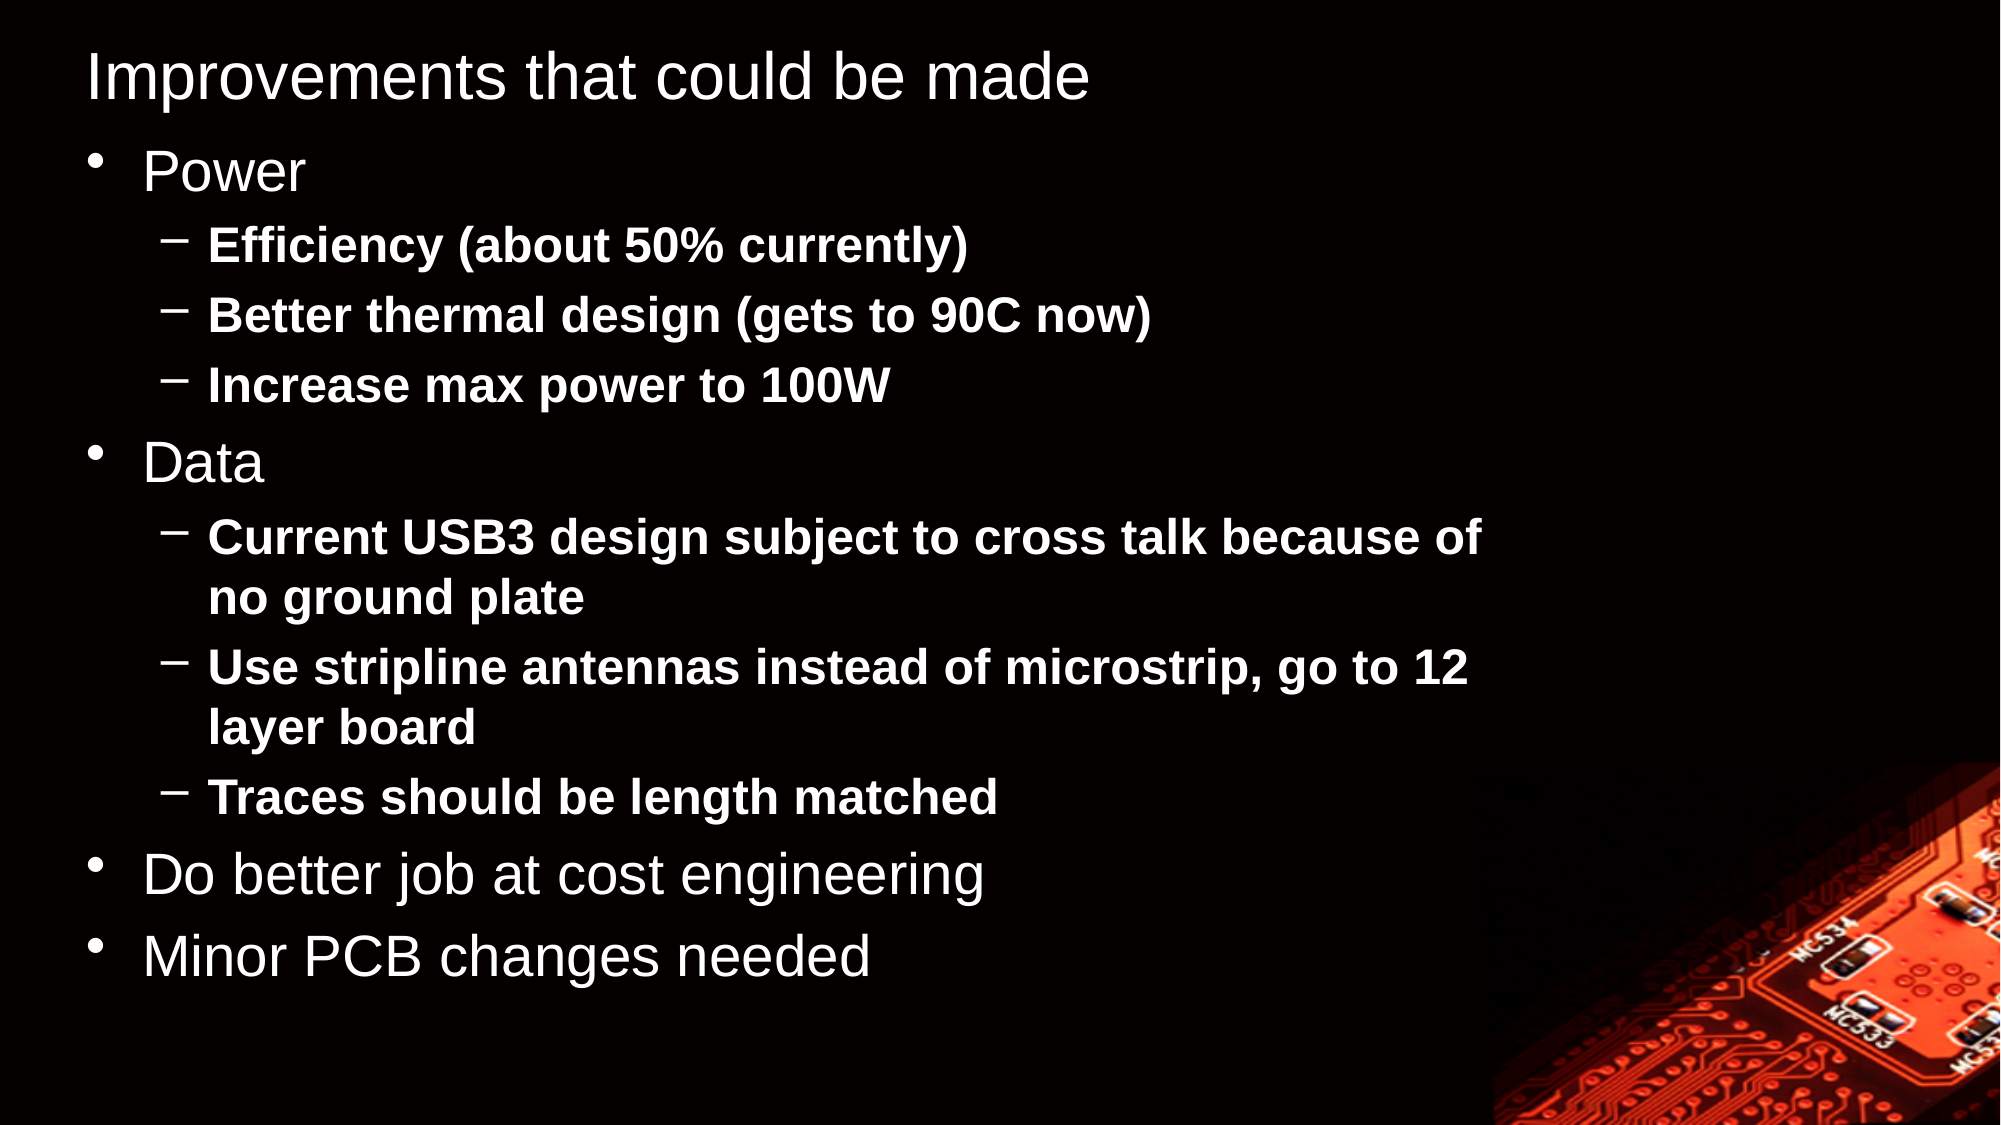

# Improvements that could be made
Power
Efficiency (about 50% currently)
Better thermal design (gets to 90C now)
Increase max power to 100W
Data
Current USB3 design subject to cross talk because of no ground plate
Use stripline antennas instead of microstrip, go to 12 layer board
Traces should be length matched
Do better job at cost engineering
Minor PCB changes needed